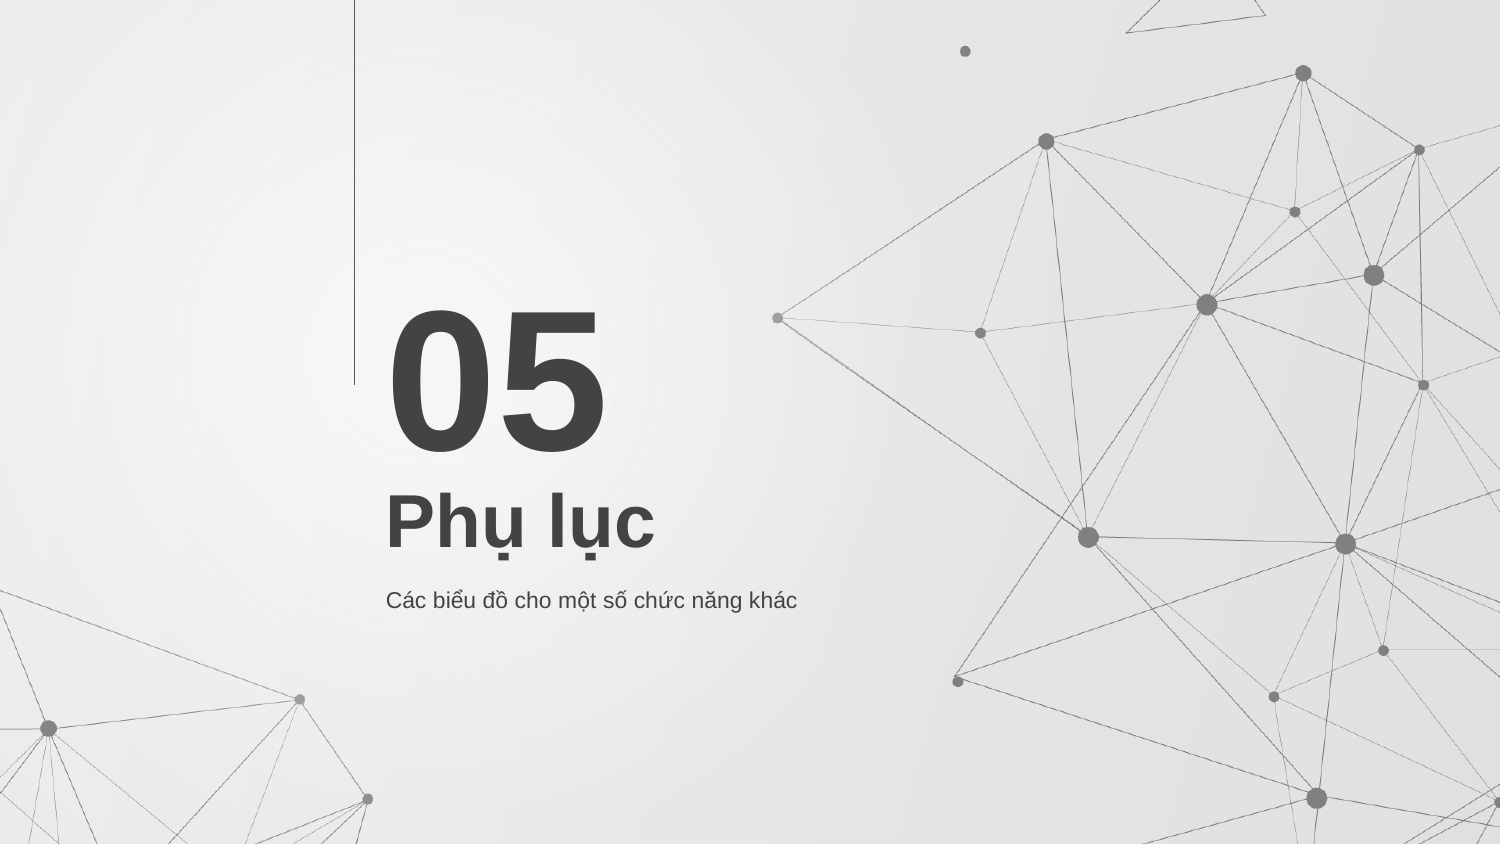

05
# Phụ lục
Các biểu đồ cho một số chức năng khác